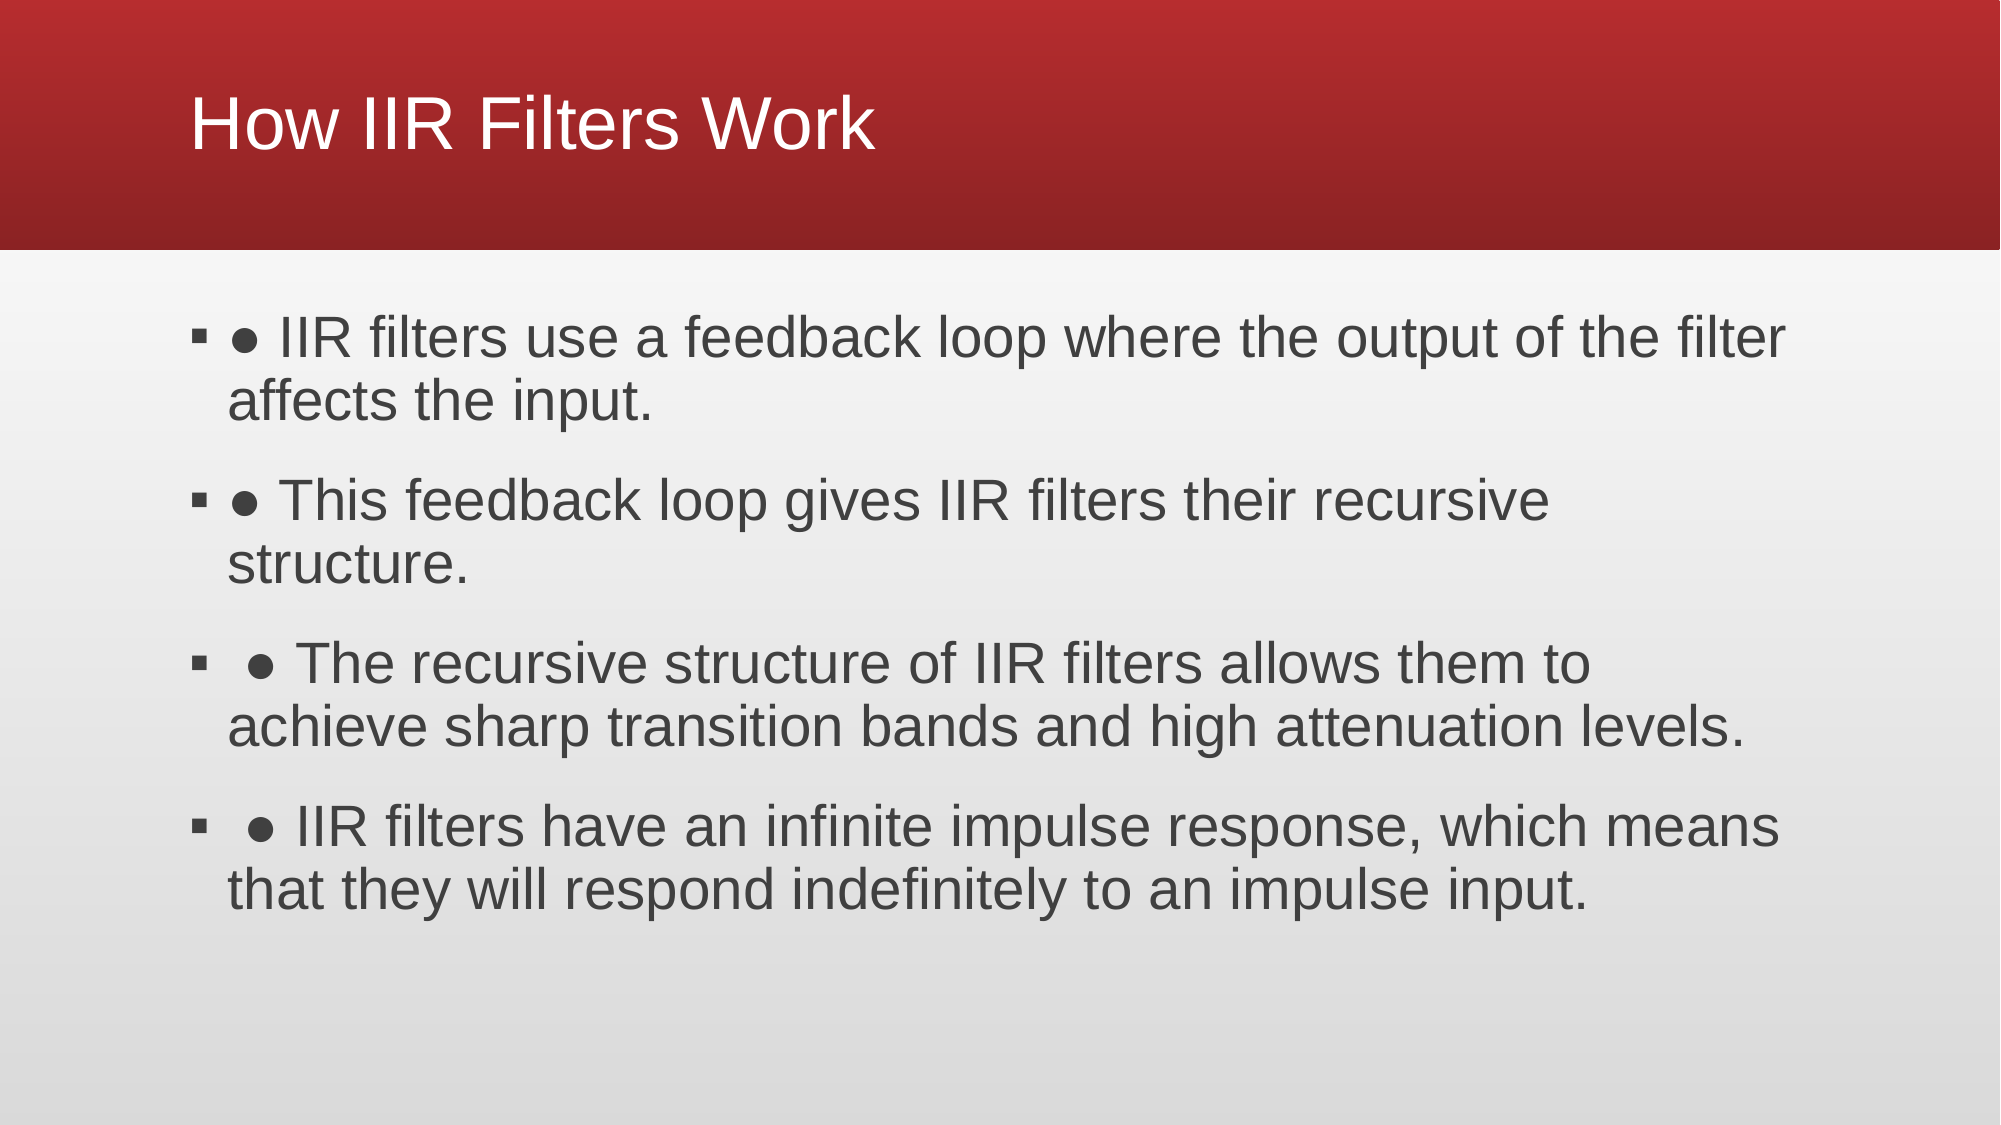

# How IIR Filters Work
● IIR filters use a feedback loop where the output of the filter affects the input.
● This feedback loop gives IIR filters their recursive structure.
 ● The recursive structure of IIR filters allows them to achieve sharp transition bands and high attenuation levels.
 ● IIR filters have an infinite impulse response, which means that they will respond indefinitely to an impulse input.